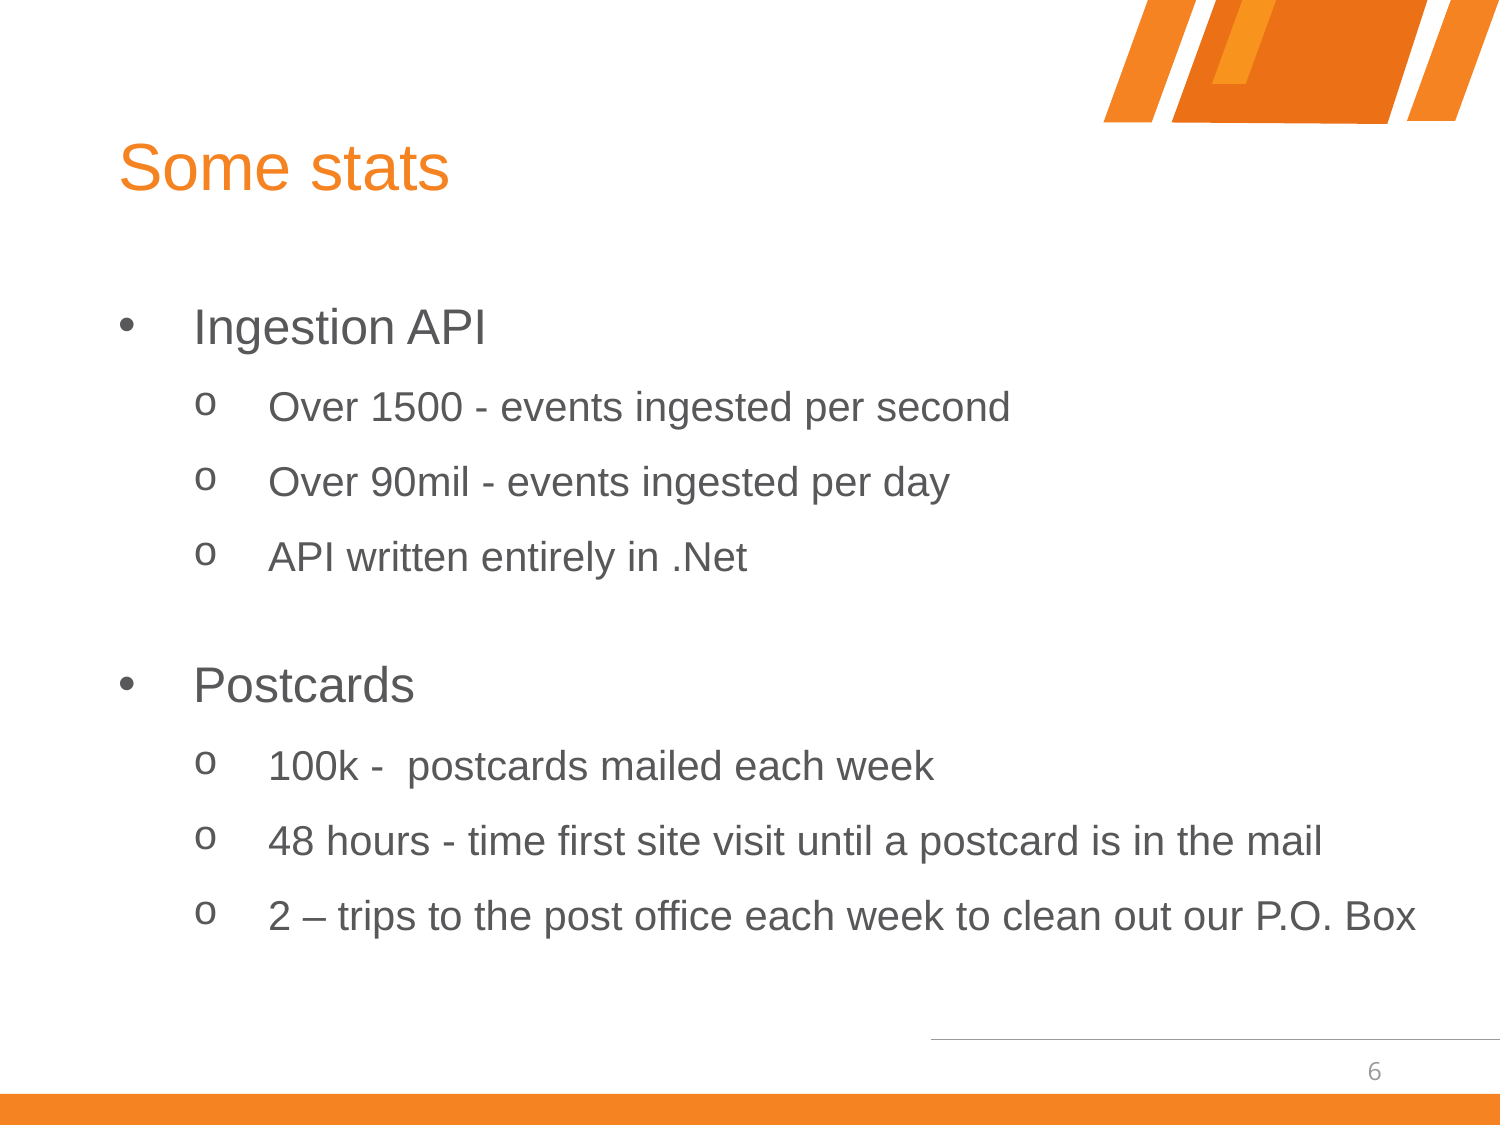

# Some stats
Ingestion API
Over 1500 - events ingested per second
Over 90mil - events ingested per day
API written entirely in .Net

Postcards
100k -  postcards mailed each week
48 hours - time first site visit until a postcard is in the mail
2 – trips to the post office each week to clean out our P.O. Box

6